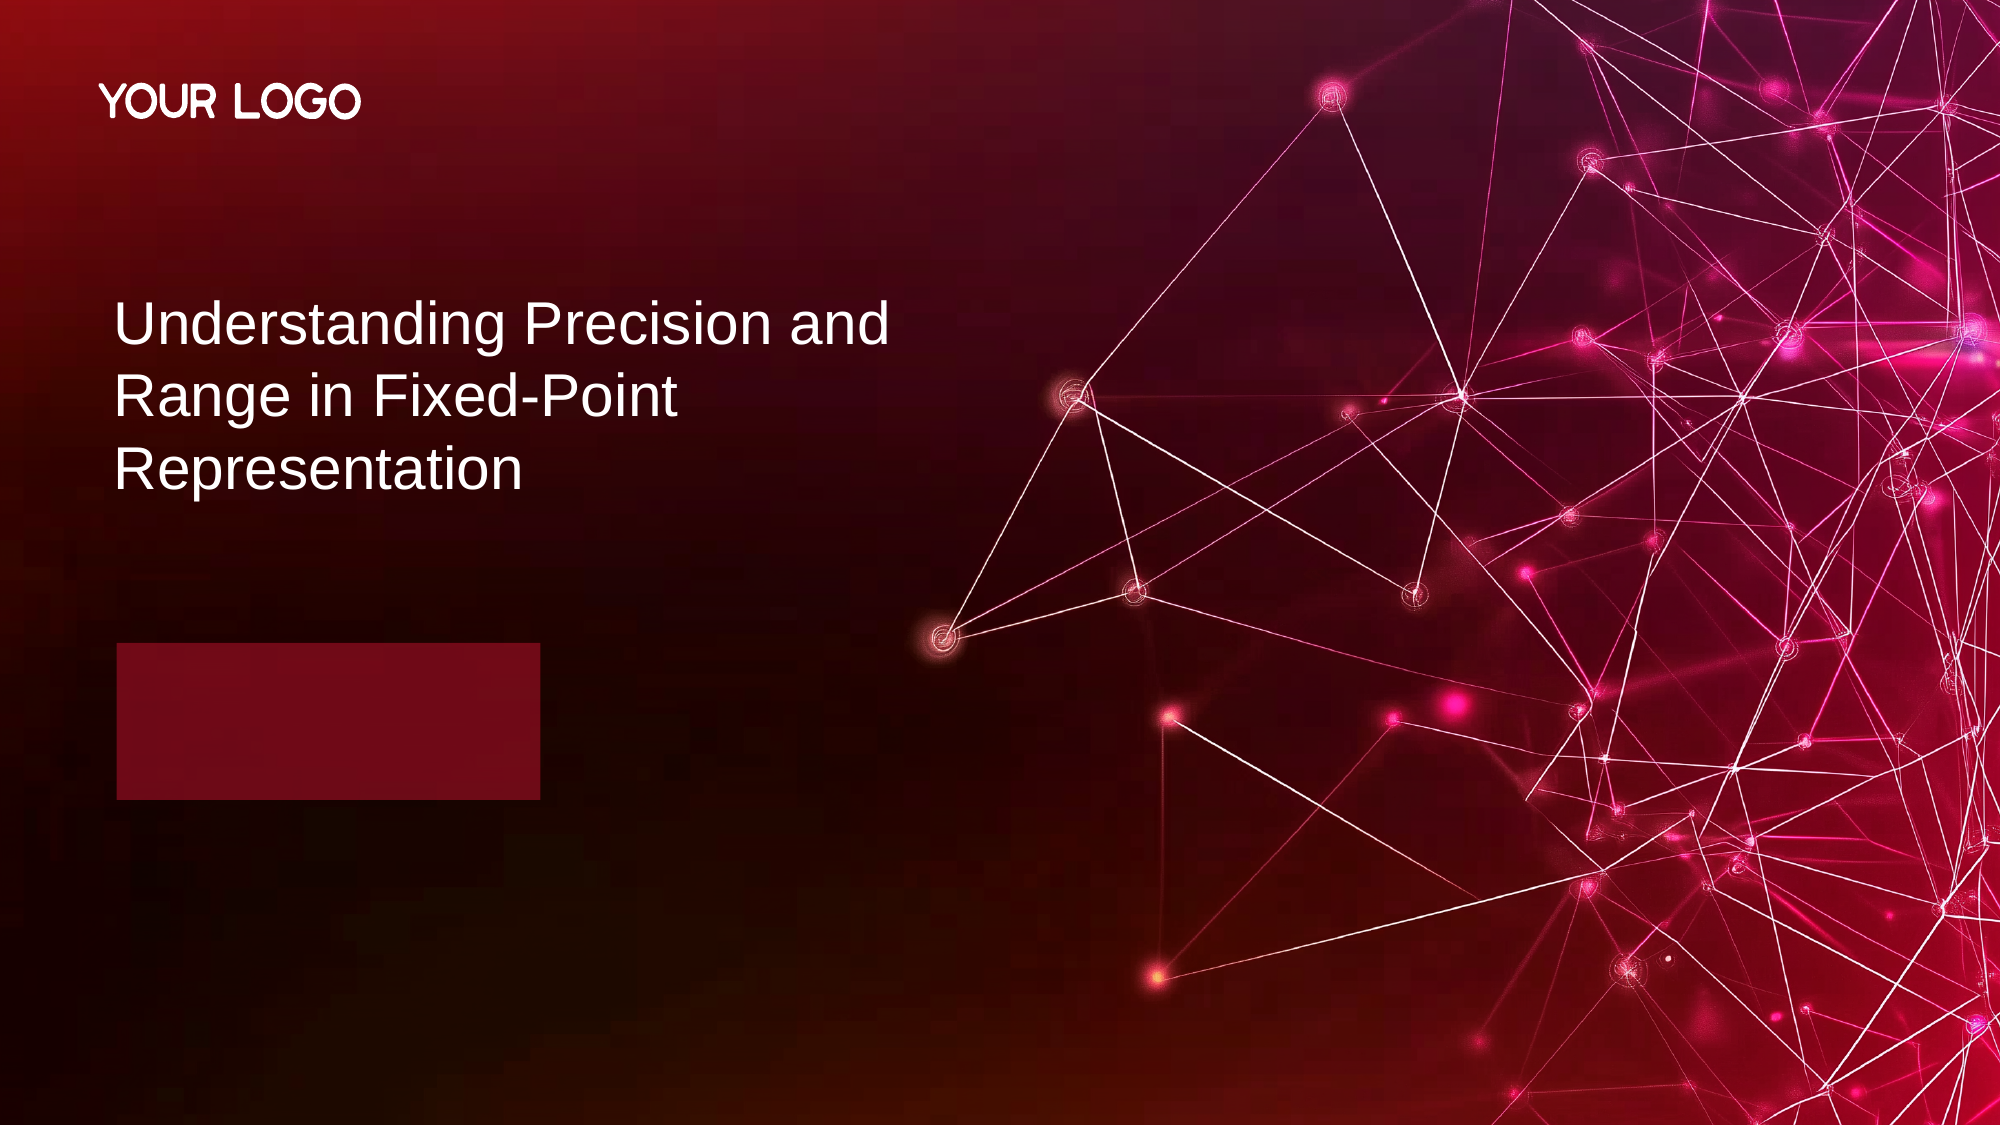

Understanding Precision and Range in Fixed-Point Representation